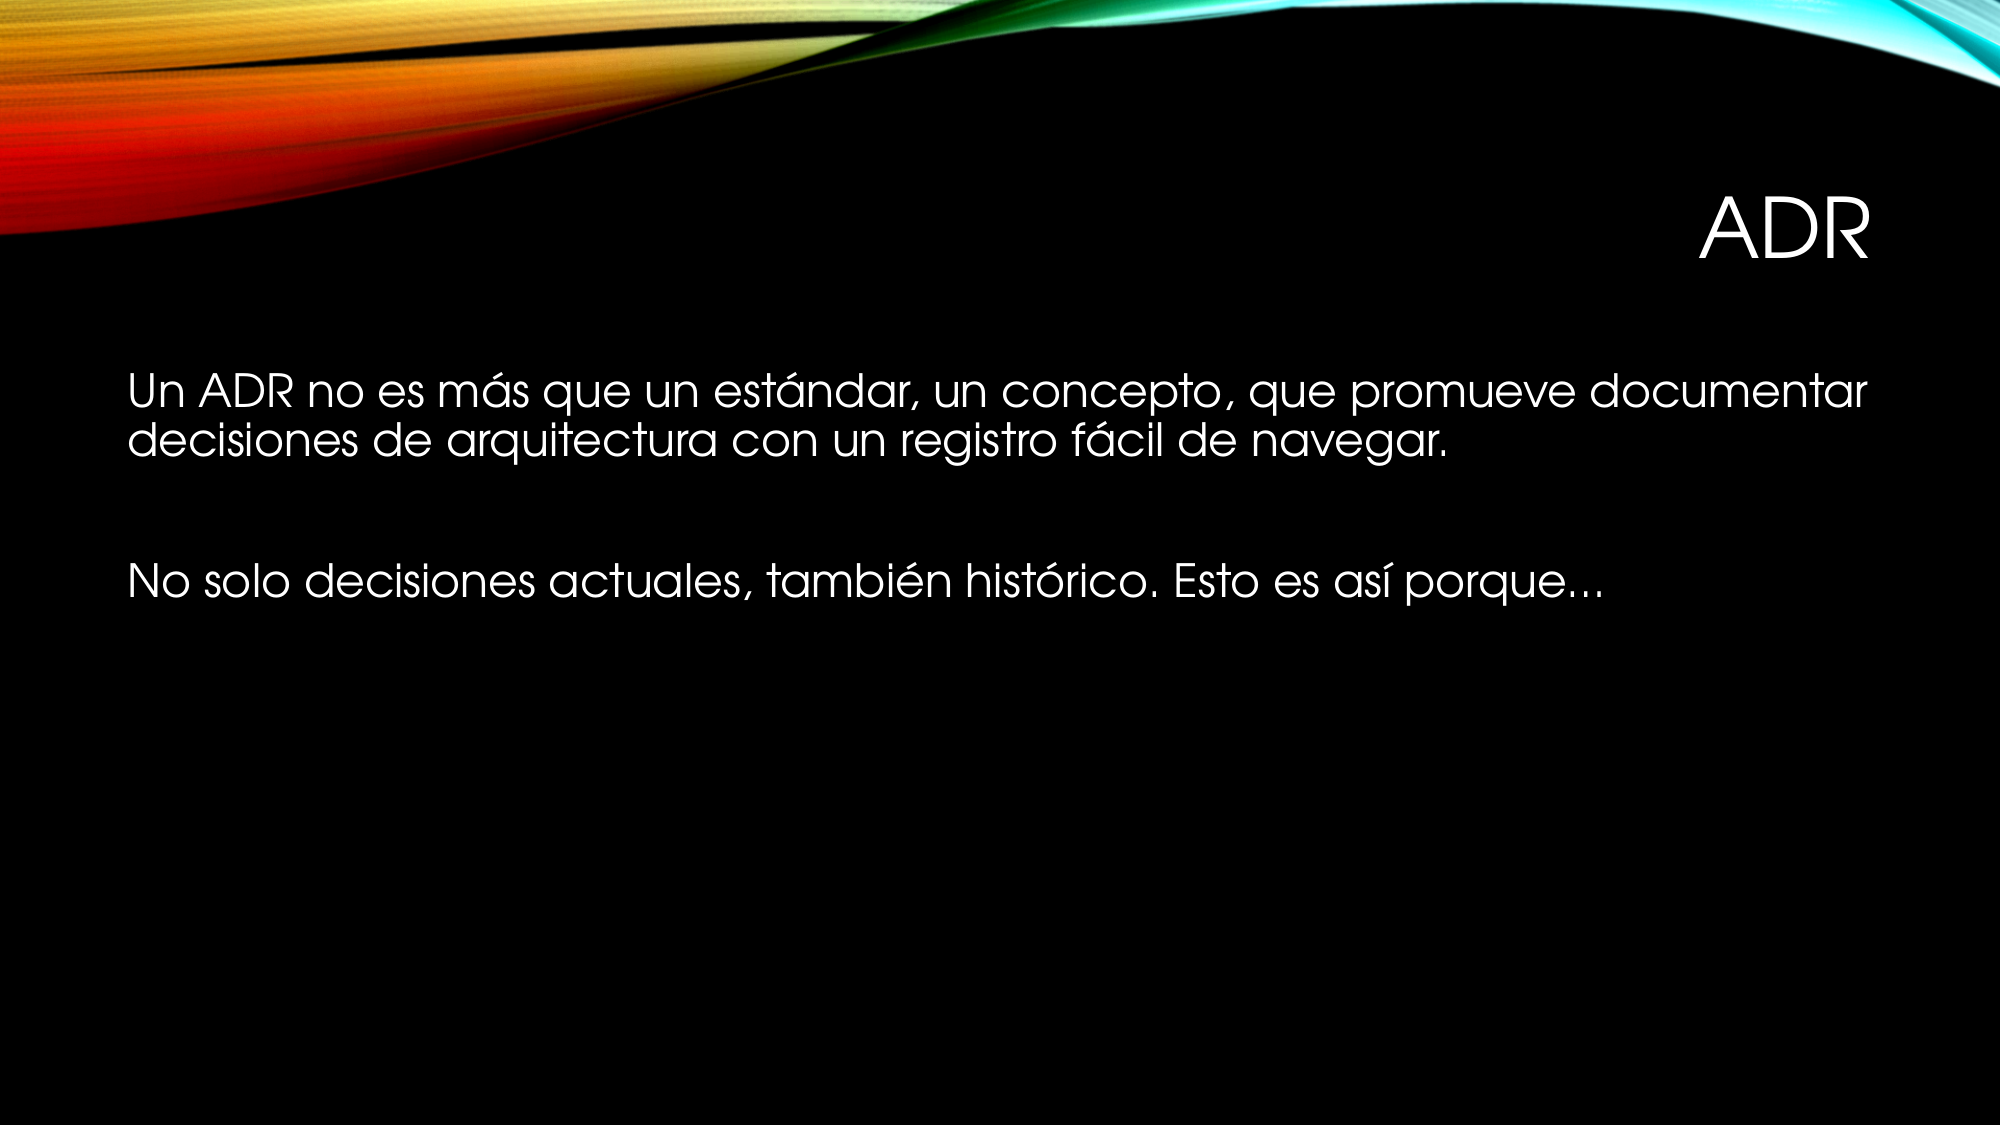

# ADR
Un ADR no es más que un estándar, un concepto, que promueve documentar decisiones de arquitectura con un registro fácil de navegar.

No solo decisiones actuales, también histórico. Esto es así porque…